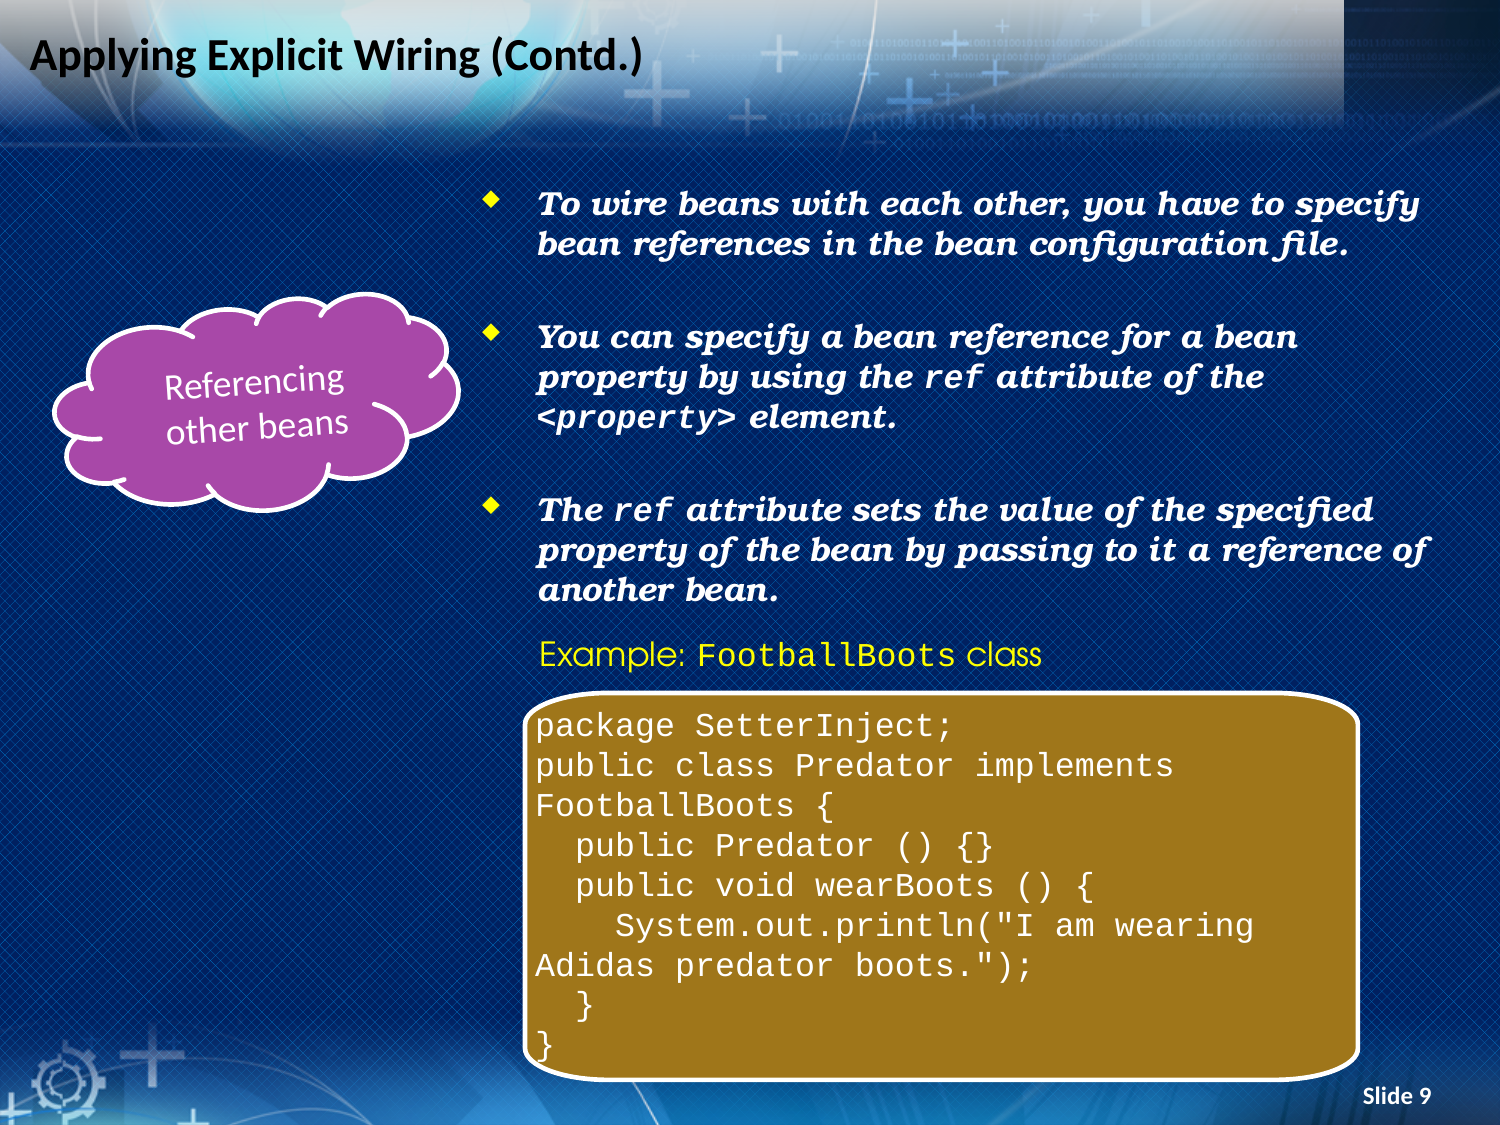

# Applying Explicit Wiring (Contd.)
To wire beans with each other, you have to specify bean references in the bean configuration file.

You can specify a bean reference for a bean property by using the ref attribute of the <property> element.

The ref attribute sets the value of the specified property of the bean by passing to it a reference of another bean.

Referencing other beans
Example: FootballBoots class
package SetterInject;
public class Predator implements FootballBoots {
  public Predator () {}
  public void wearBoots () {
    System.out.println("I am wearing Adidas predator boots.");
  }
}